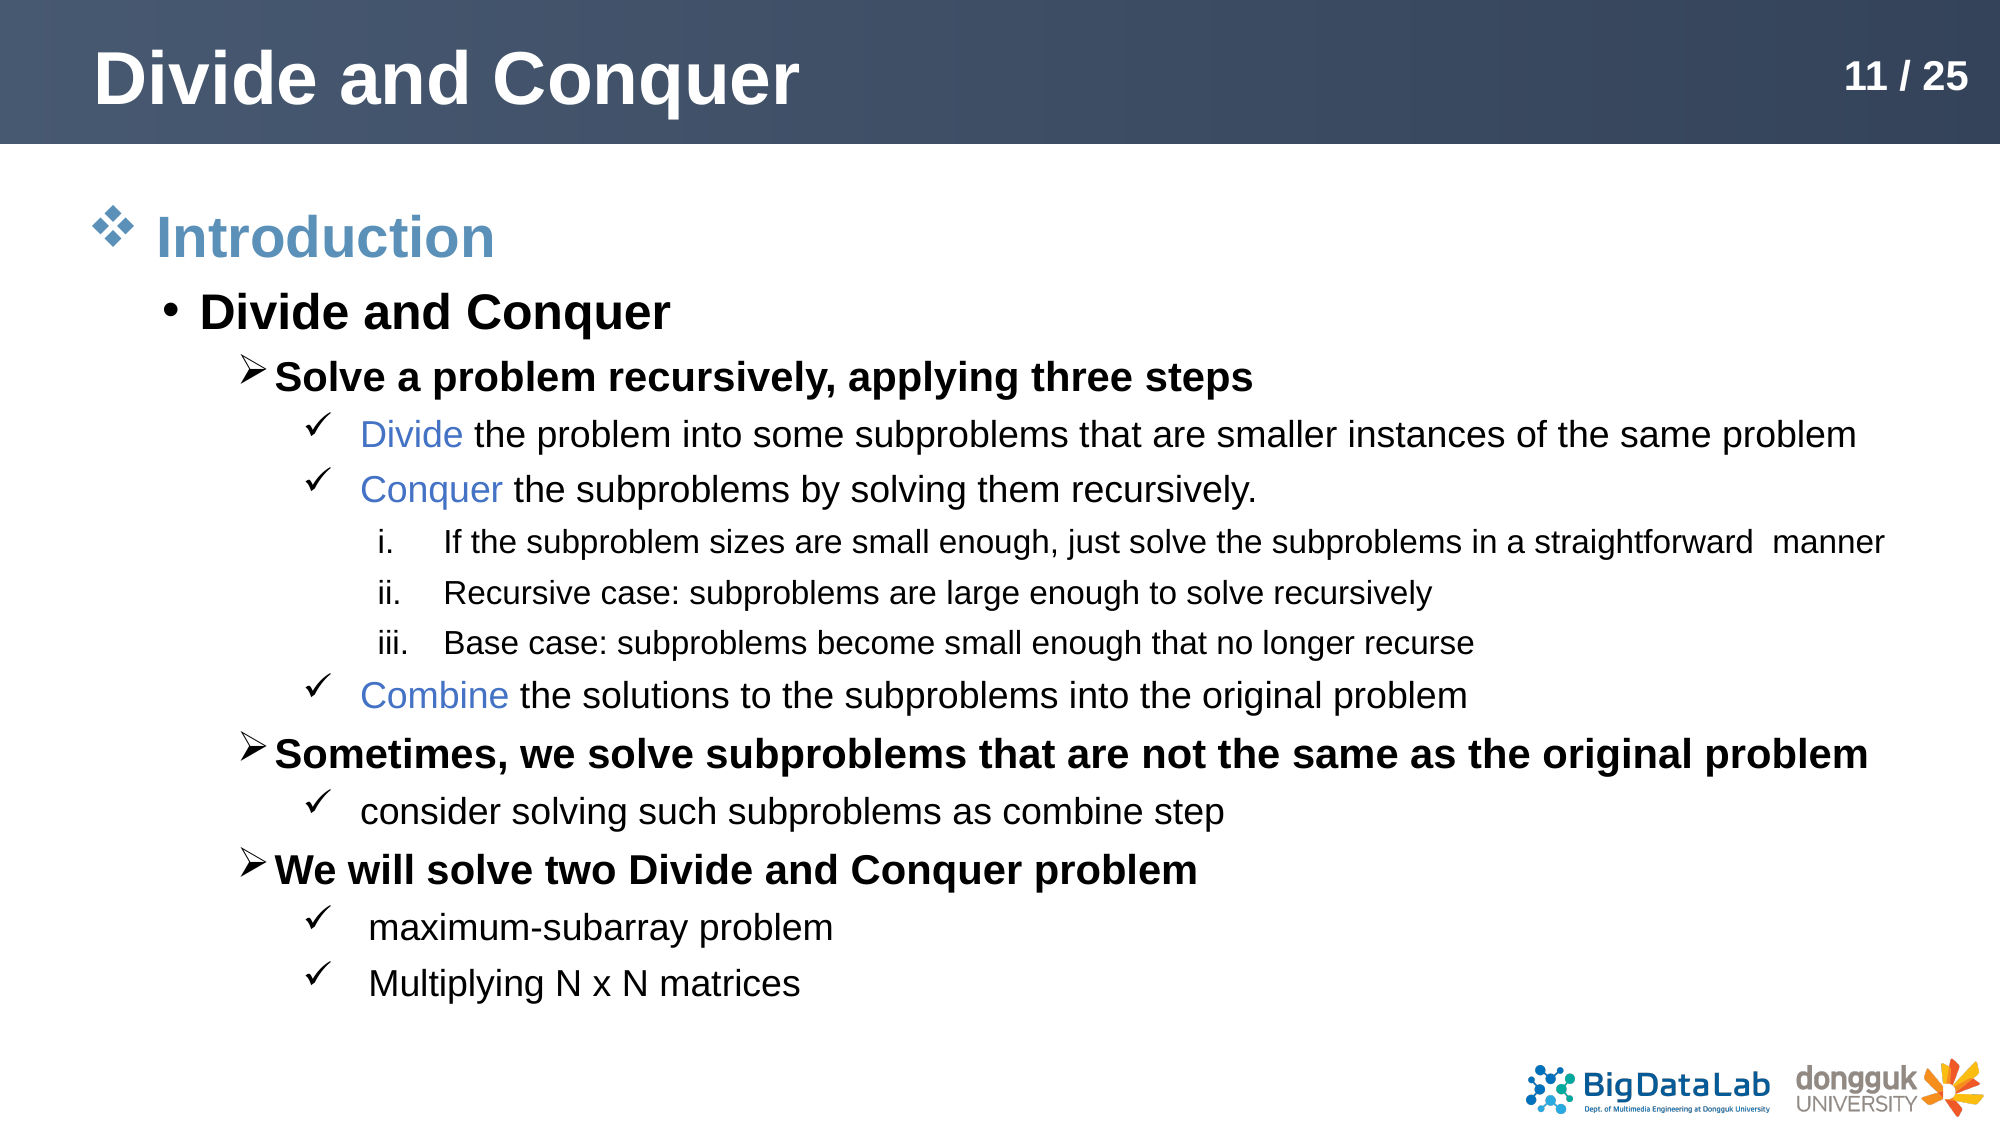

# Divide and Conquer
11 / 25
 Introduction
Divide and Conquer
Solve a problem recursively, applying three steps
 Divide the problem into some subproblems that are smaller instances of the same problem
 Conquer the subproblems by solving them recursively.
If the subproblem sizes are small enough, just solve the subproblems in a straightforward  manner
Recursive case: subproblems are large enough to solve recursively
Base case: subproblems become small enough that no longer recurse
 Combine the solutions to the subproblems into the original problem
Sometimes, we solve subproblems that are not the same as the original problem
 consider solving such subproblems as combine step
We will solve two Divide and Conquer problem
maximum-subarray problem
Multiplying N x N matrices